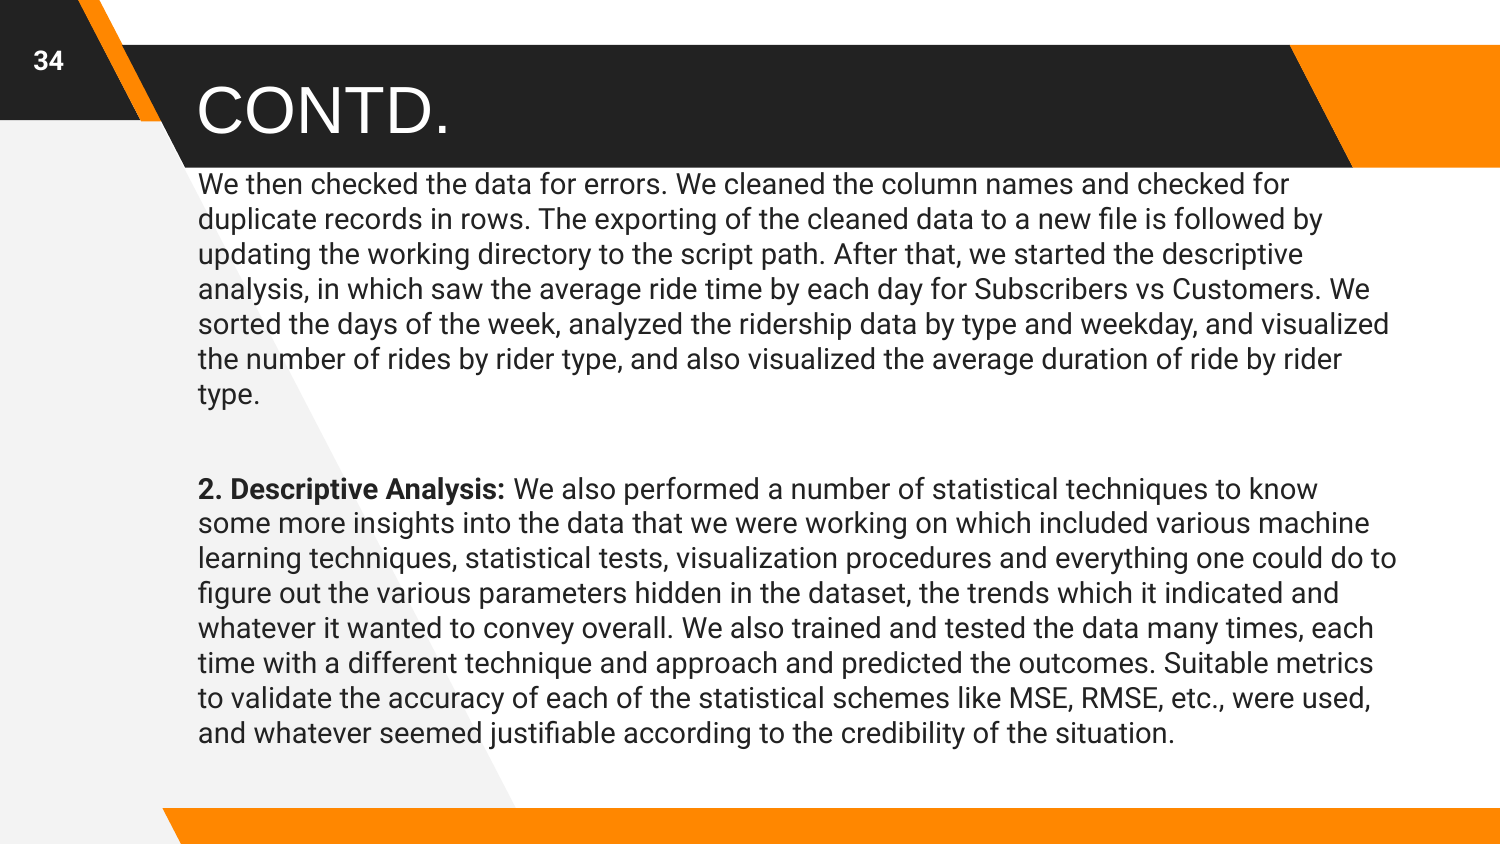

34
# CONTD.
We then checked the data for errors. We cleaned the column names and checked for duplicate records in rows. The exporting of the cleaned data to a new file is followed by updating the working directory to the script path. After that, we started the descriptive analysis, in which saw the average ride time by each day for Subscribers vs Customers. We sorted the days of the week, analyzed the ridership data by type and weekday, and visualized the number of rides by rider type, and also visualized the average duration of ride by rider type.

2. Descriptive Analysis: We also performed a number of statistical techniques to know some more insights into the data that we were working on which included various machine learning techniques, statistical tests, visualization procedures and everything one could do to figure out the various parameters hidden in the dataset, the trends which it indicated and whatever it wanted to convey overall. We also trained and tested the data many times, each time with a different technique and approach and predicted the outcomes. Suitable metrics to validate the accuracy of each of the statistical schemes like MSE, RMSE, etc., were used, and whatever seemed justifiable according to the credibility of the situation.